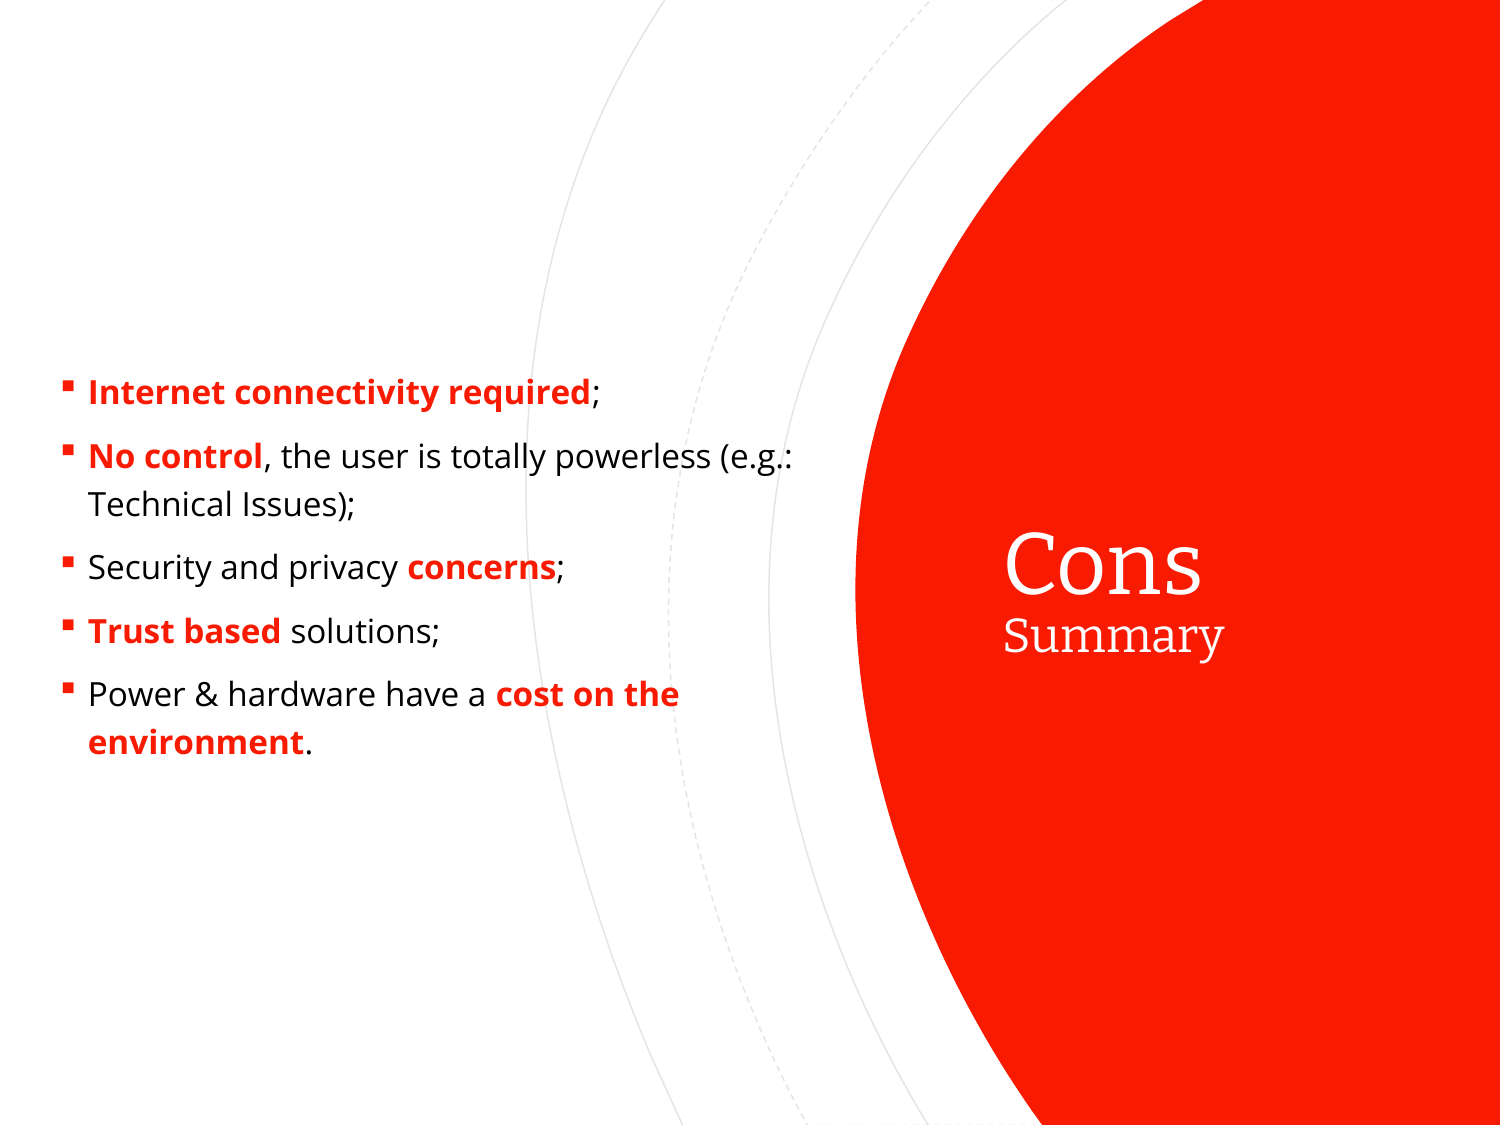

Internet connectivity required;
No control, the user is totally powerless (e.g.: Technical Issues);
Security and privacy concerns;
Trust based solutions;
Power & hardware have a cost on the environment.
# Cons Summary